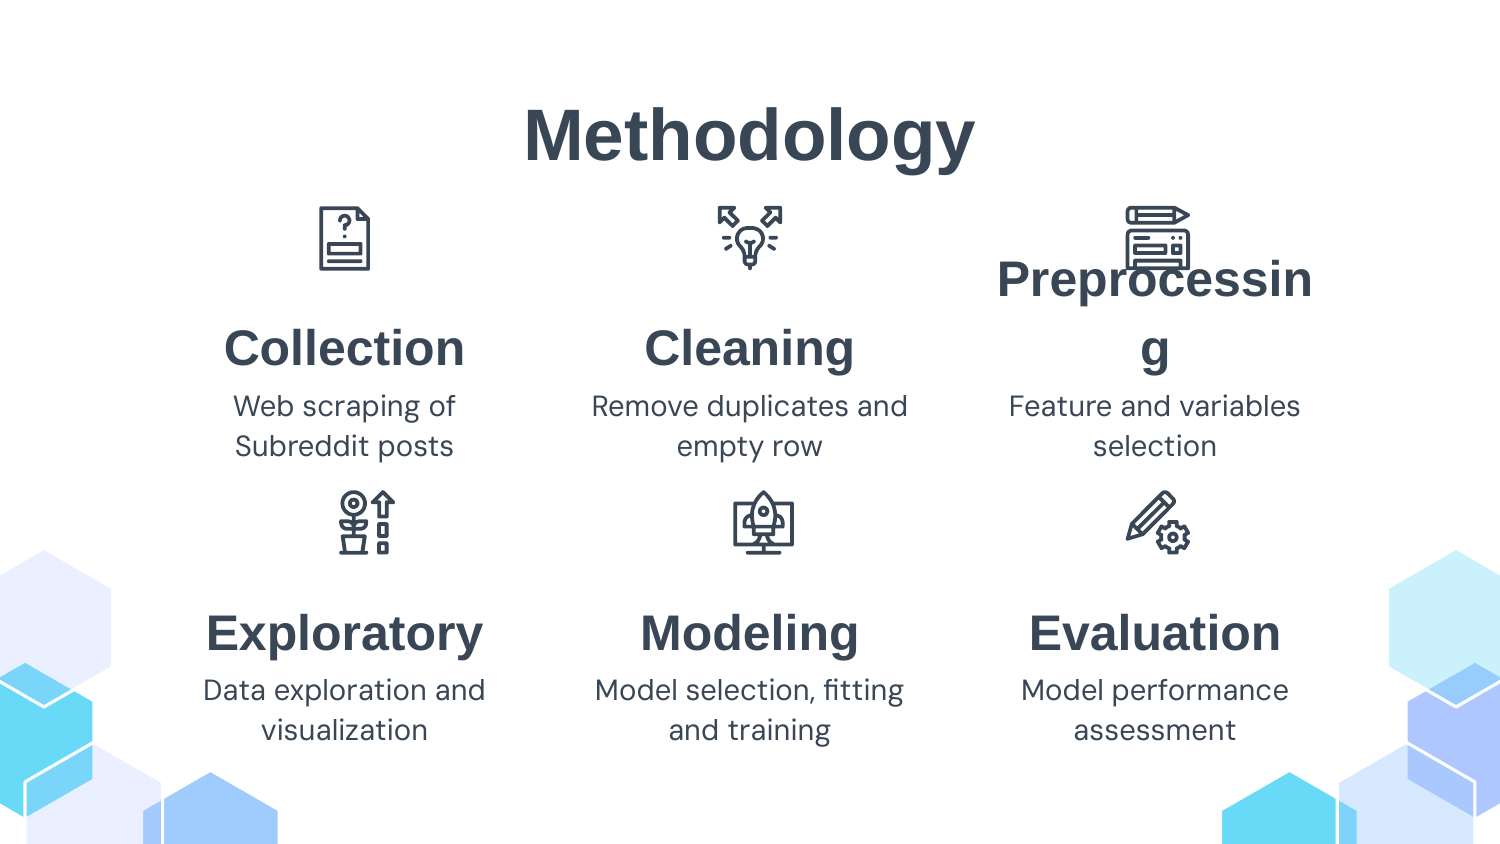

# Methodology

Collection
Cleaning
 Preprocessing
Web scraping of Subreddit posts
Remove duplicates and empty row
Feature and variables selection

Exploratory
Modeling
Evaluation
Data exploration and visualization
Model selection, fitting and training
Model performance assessment